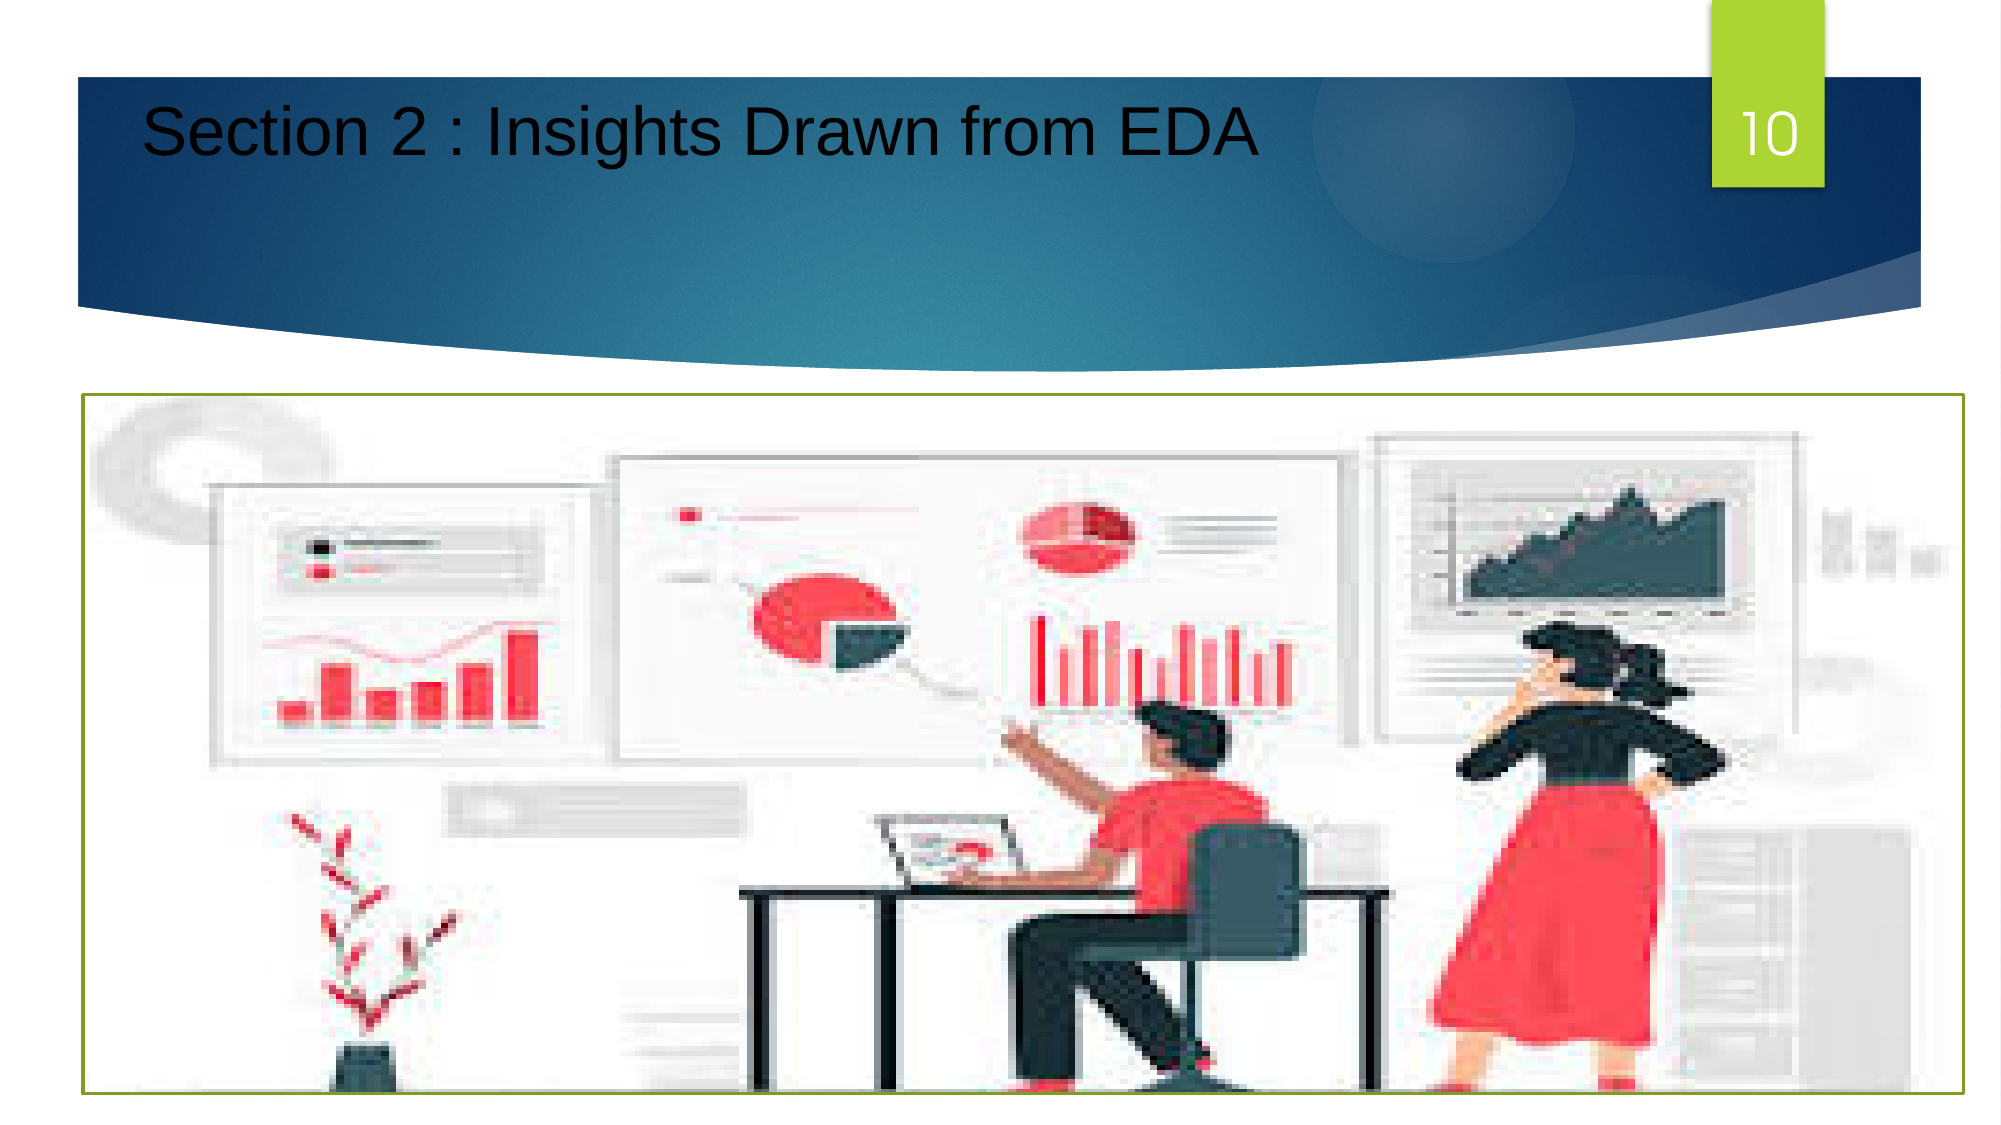

10
Section 2 : Insights Drawn from EDA